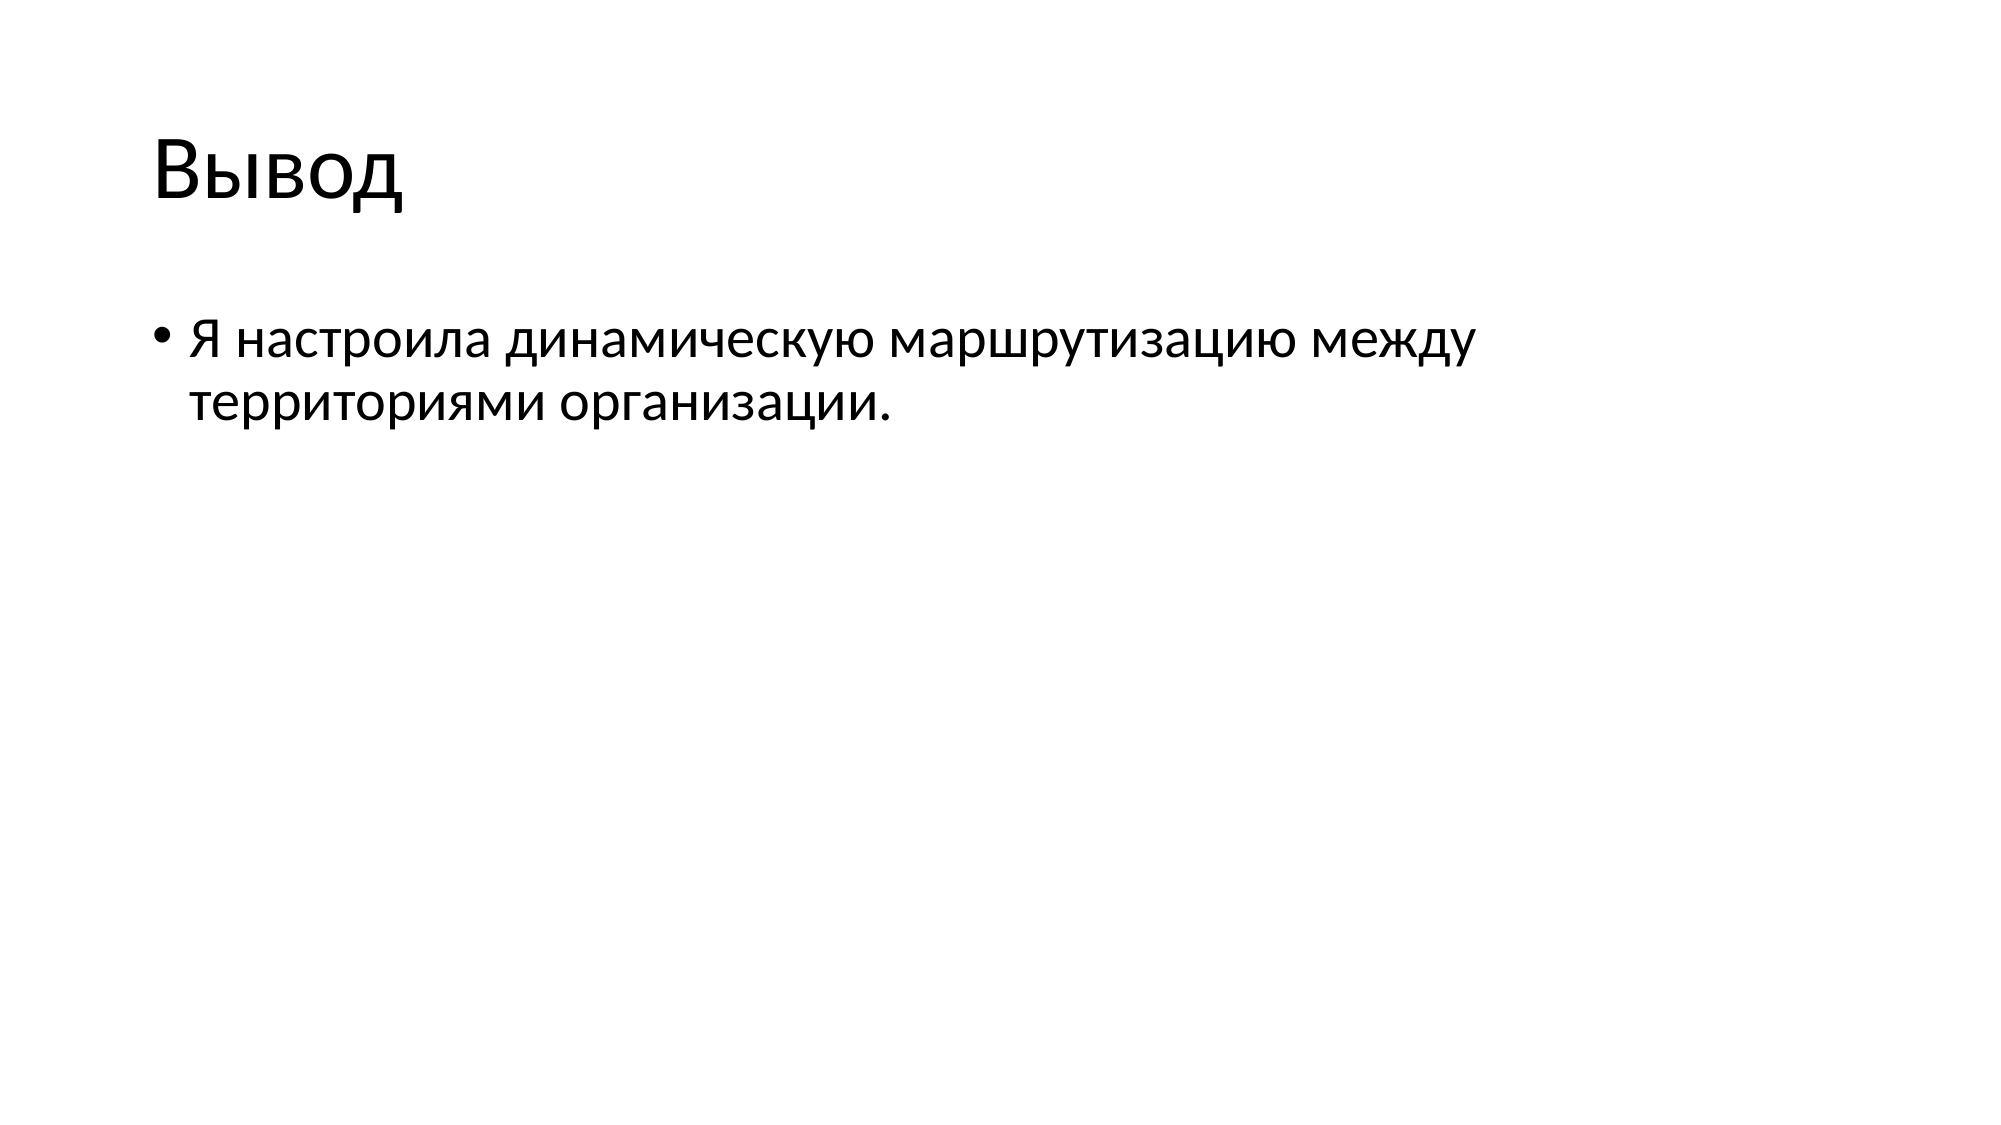

# Вывод
Я настроила динамическую маршрутизацию между территориями организации.